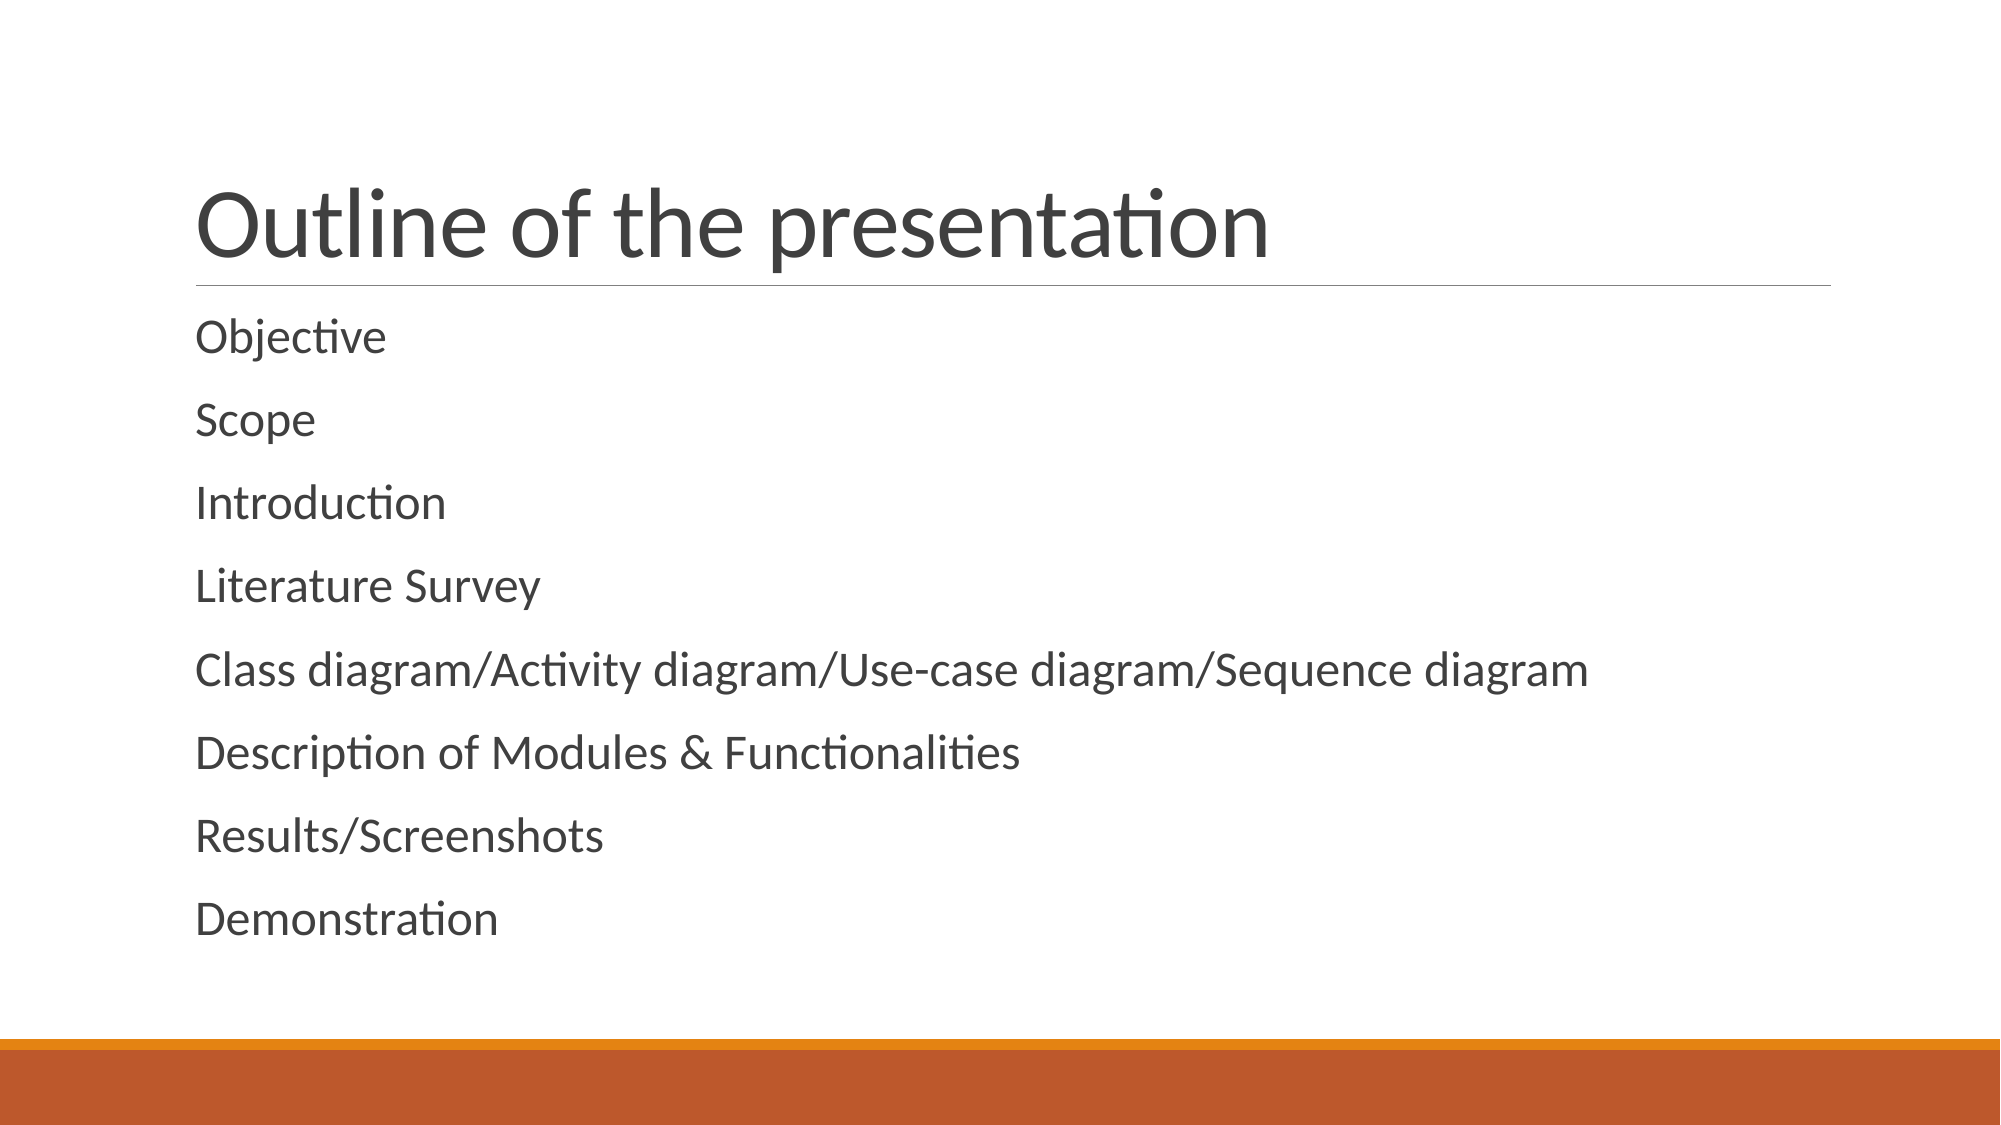

# Outline of the presentation
Objective
Scope
Introduction
Literature Survey
Class diagram/Activity diagram/Use-case diagram/Sequence diagram
Description of Modules & Functionalities
Results/Screenshots
Demonstration